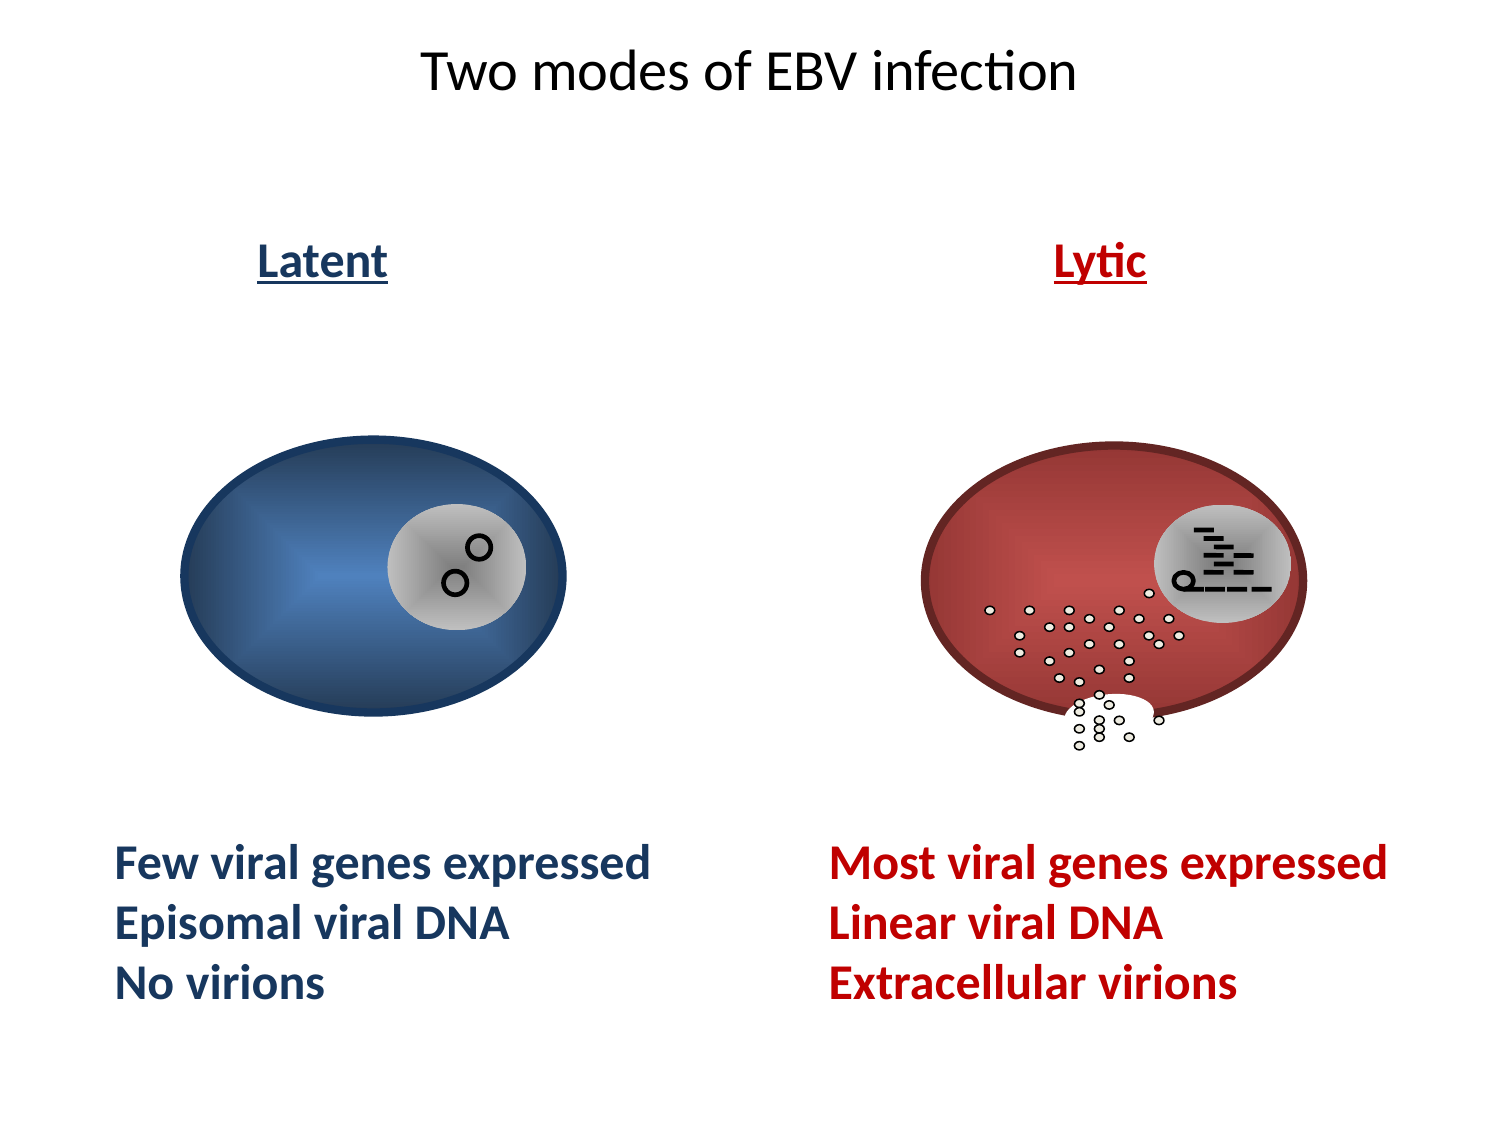

Two modes of EBV infection
Lytic
Latent

Few viral genes expressed
Episomal viral DNA
No virions
Most viral genes expressed
Linear viral DNA
Extracellular virions